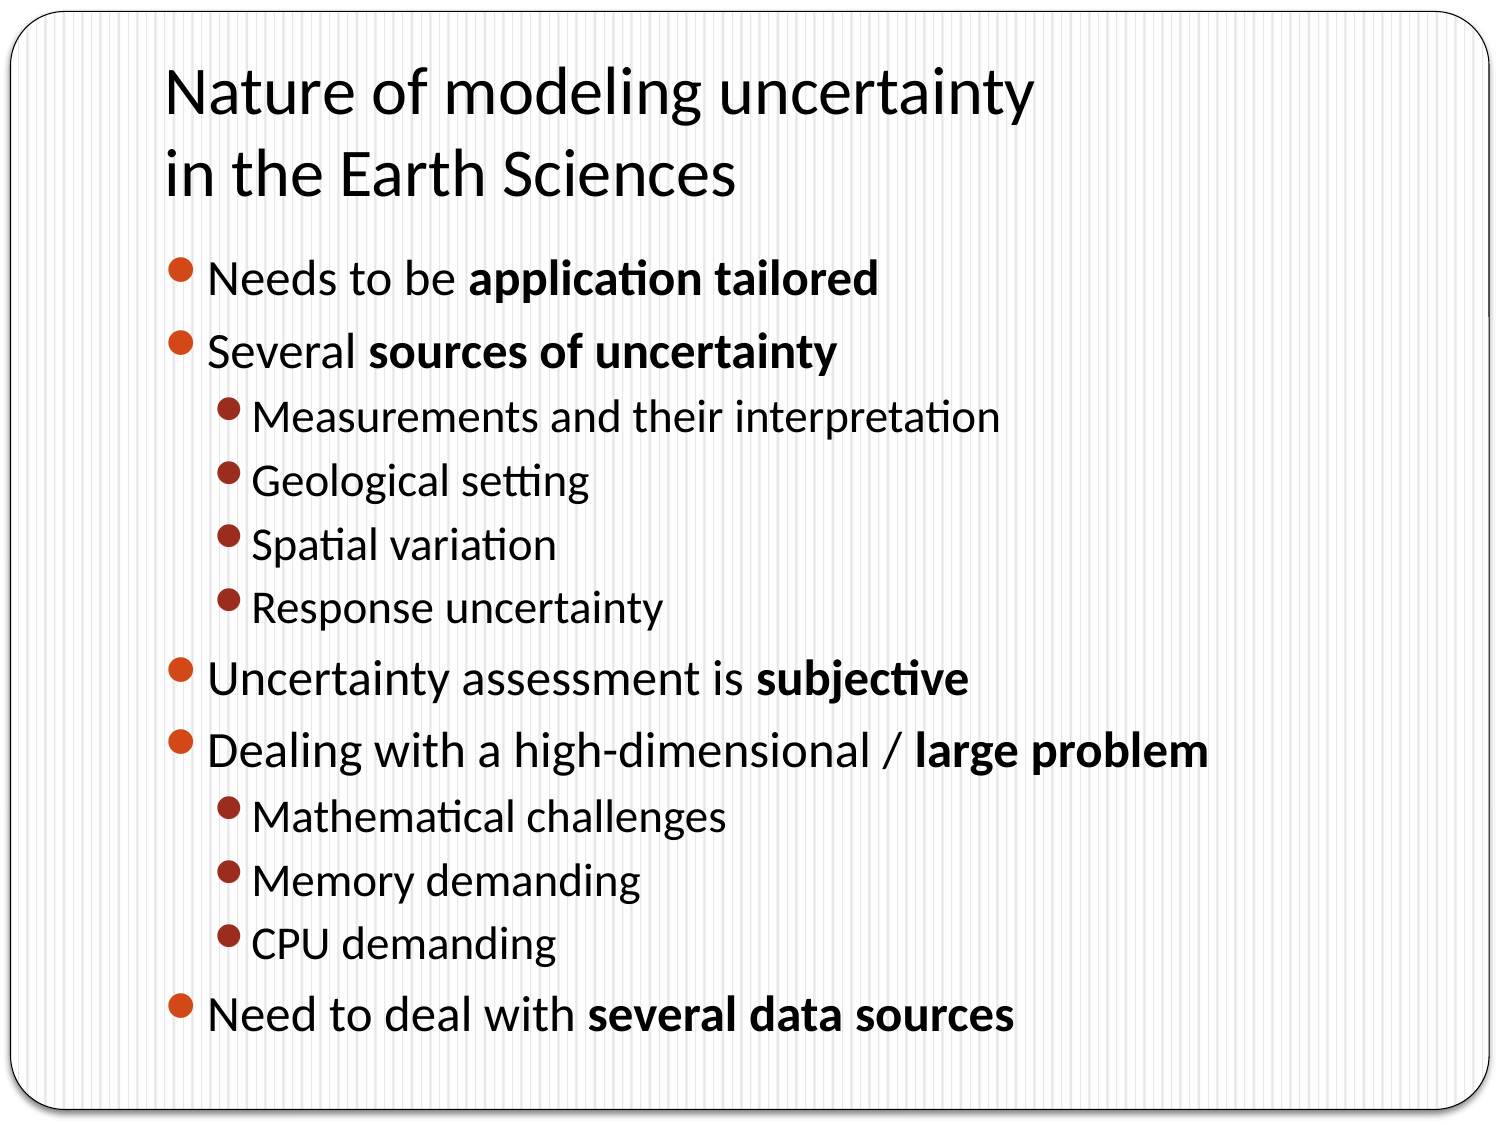

# Nature of modeling uncertainty in the Earth Sciences
Needs to be application tailored
Several sources of uncertainty
Measurements and their interpretation
Geological setting
Spatial variation
Response uncertainty
Uncertainty assessment is subjective
Dealing with a high-dimensional / large problem
Mathematical challenges
Memory demanding
CPU demanding
Need to deal with several data sources